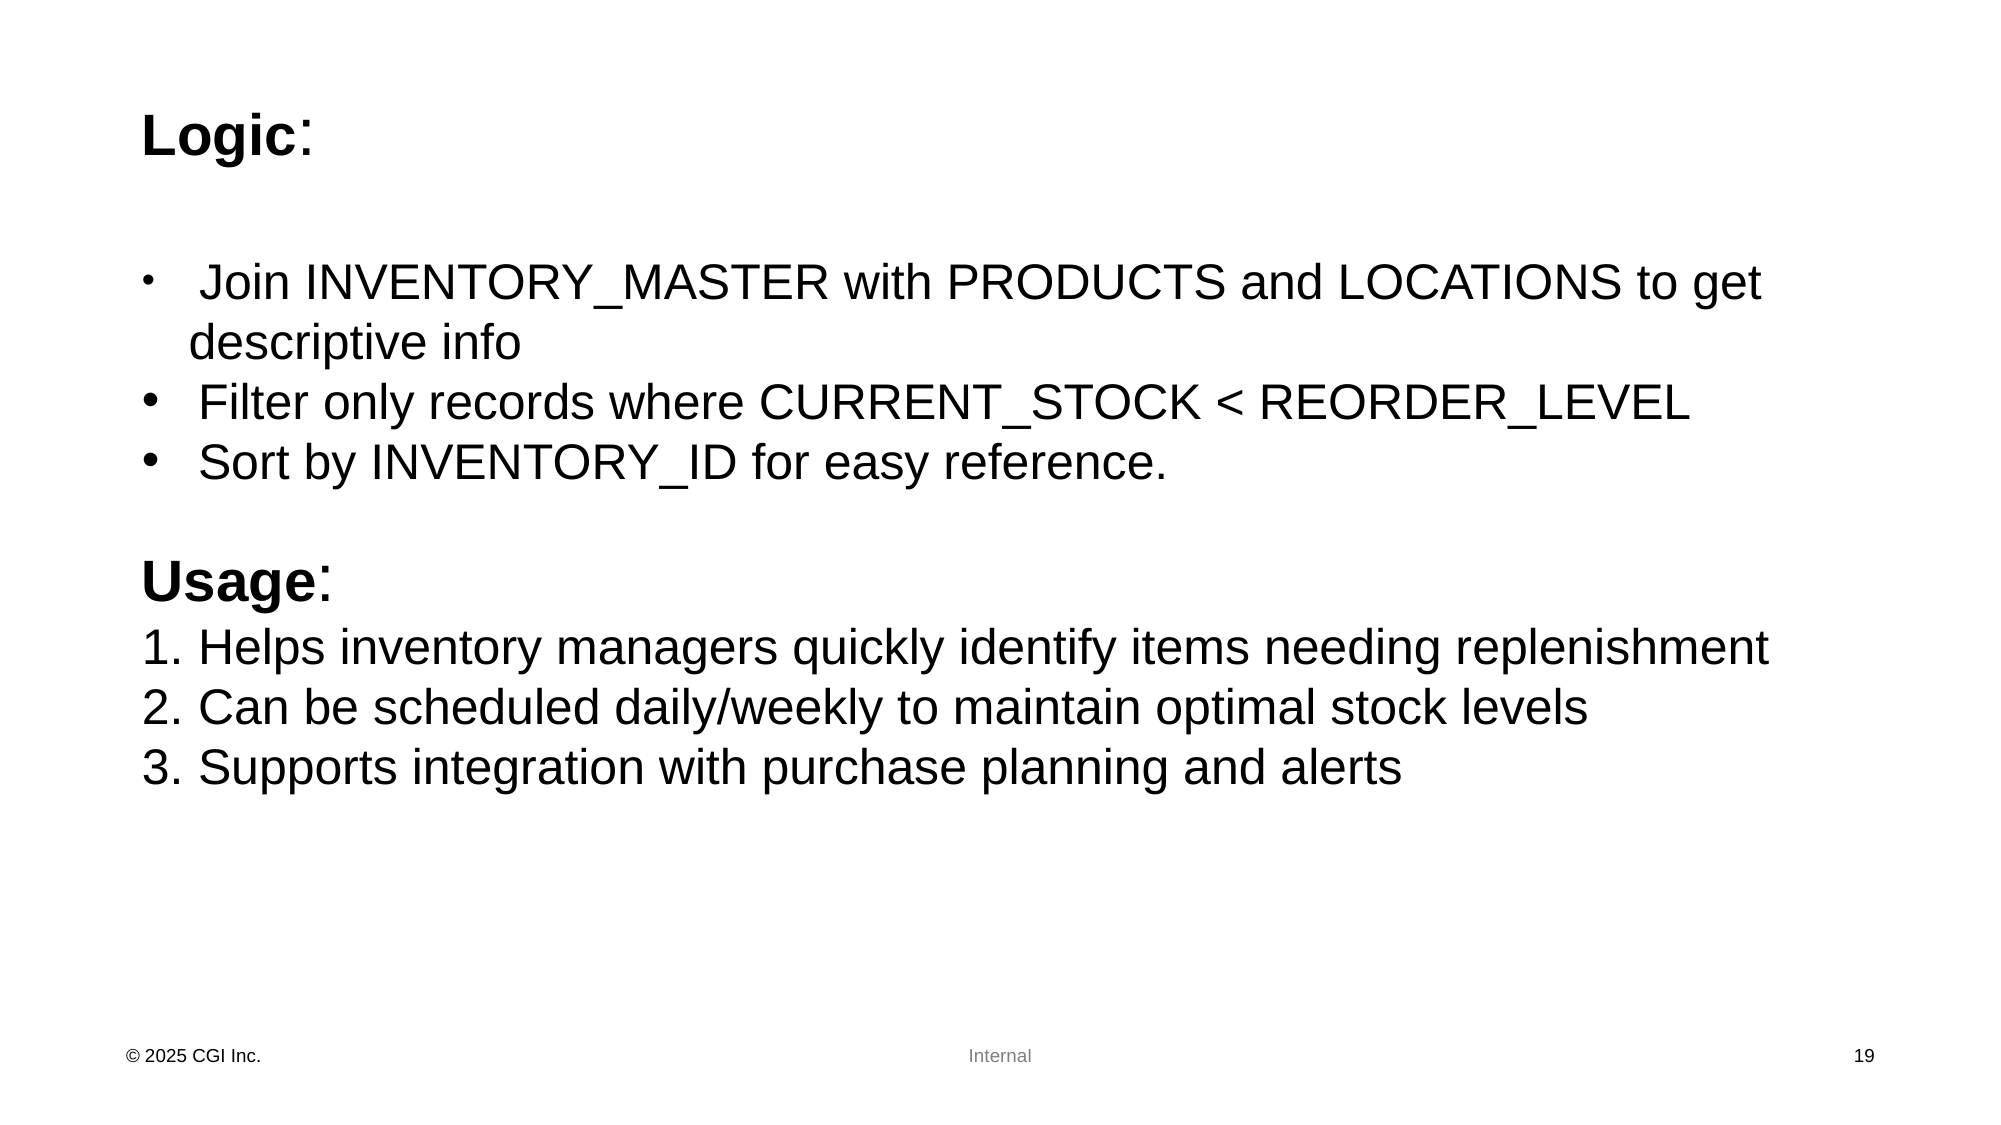

Logic:

 Join INVENTORY_MASTER with PRODUCTS and LOCATIONS to get descriptive info
Filter only records where CURRENT_STOCK < REORDER_LEVEL
Sort by INVENTORY_ID for easy reference.

Usage:
Helps inventory managers quickly identify items needing replenishment
Can be scheduled daily/weekly to maintain optimal stock levels
Supports integration with purchase planning and alerts